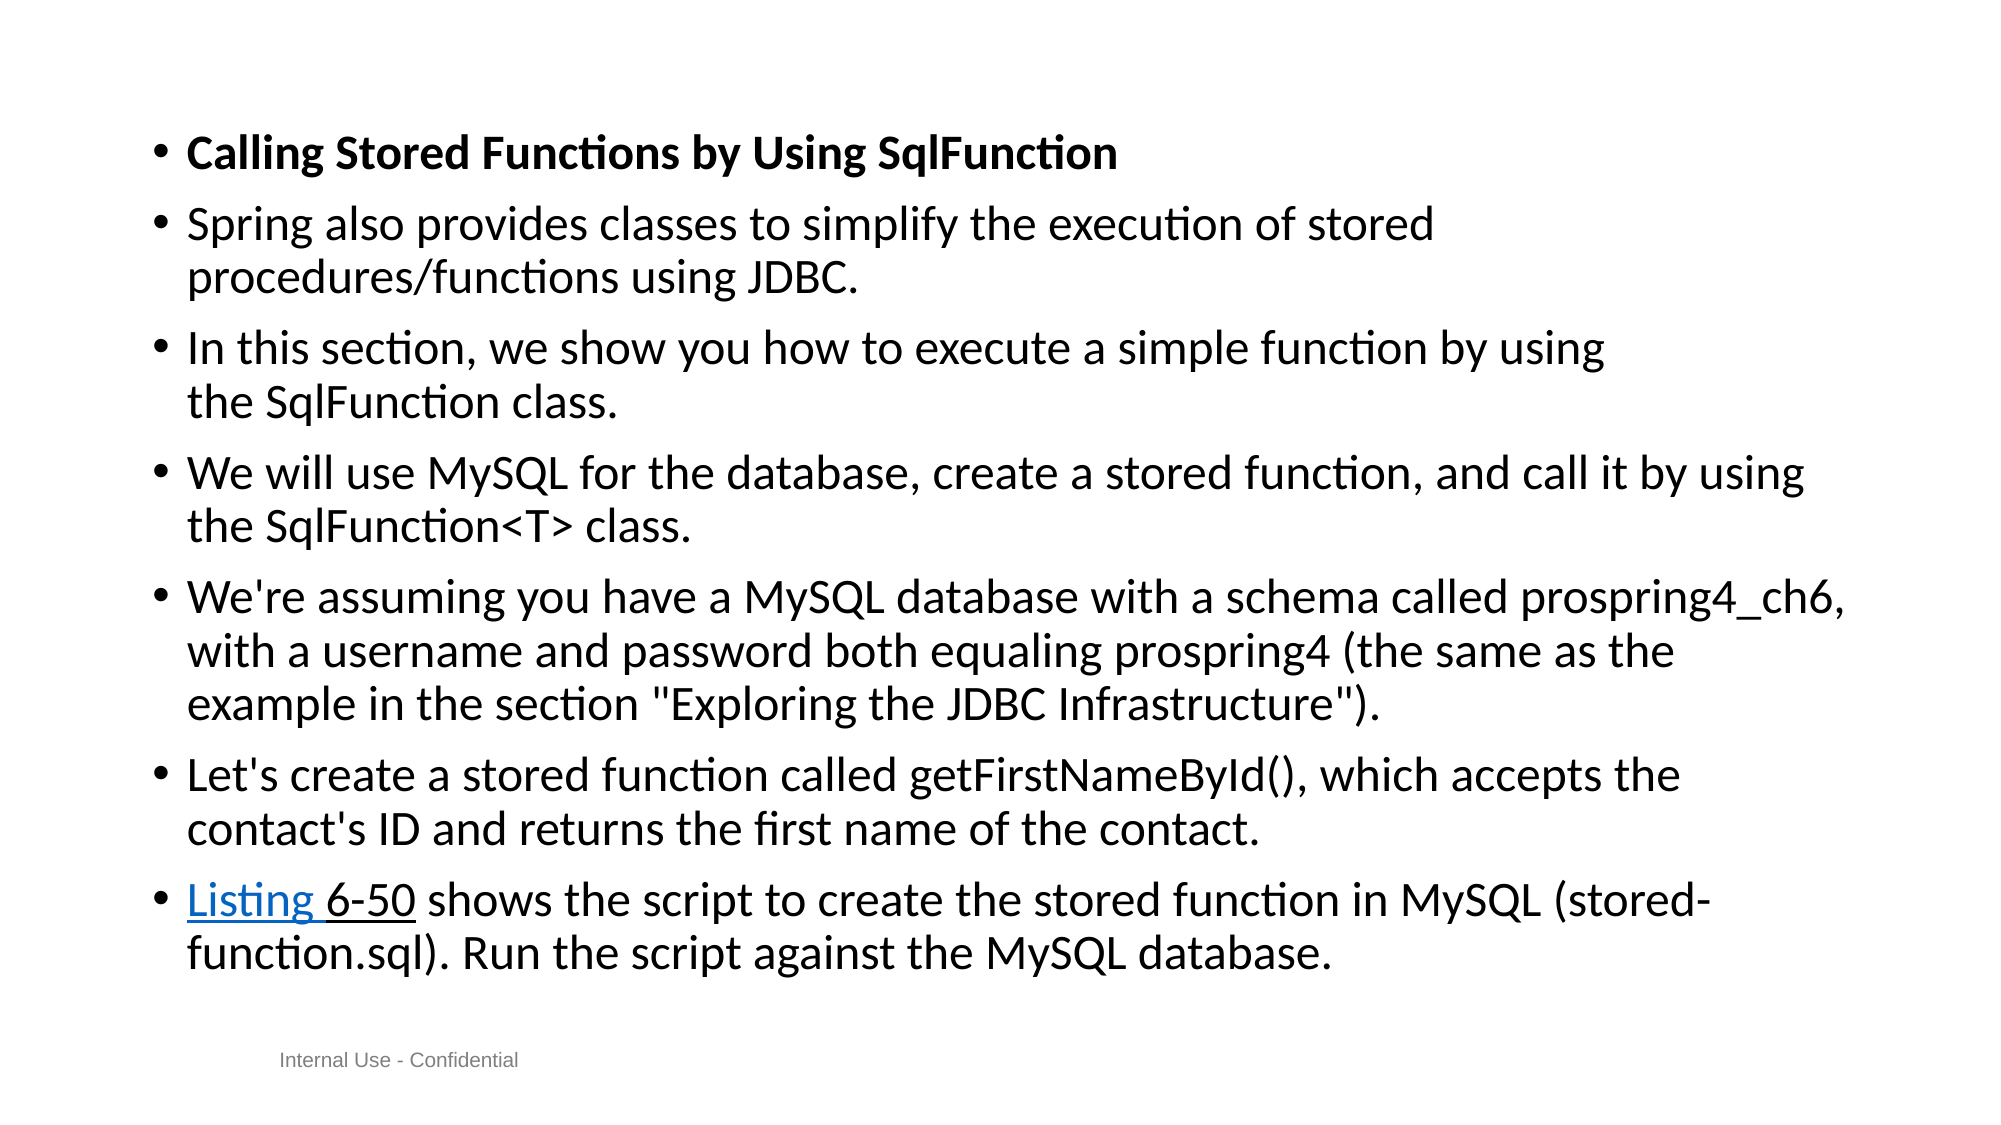

#
Calling Stored Functions by Using SqlFunction
Spring also provides classes to simplify the execution of stored procedures/functions using JDBC.
In this section, we show you how to execute a simple function by using the SqlFunction class.
We will use MySQL for the database, create a stored function, and call it by using the SqlFunction<T> class.
We're assuming you have a MySQL database with a schema called prospring4_ch6, with a username and password both equaling prospring4 (the same as the example in the section "Exploring the JDBC Infrastructure").
Let's create a stored function called getFirstNameById(), which accepts the contact's ID and returns the first name of the contact.
Listing 6-50 shows the script to create the stored function in MySQL (stored-function.sql). Run the script against the MySQL database.